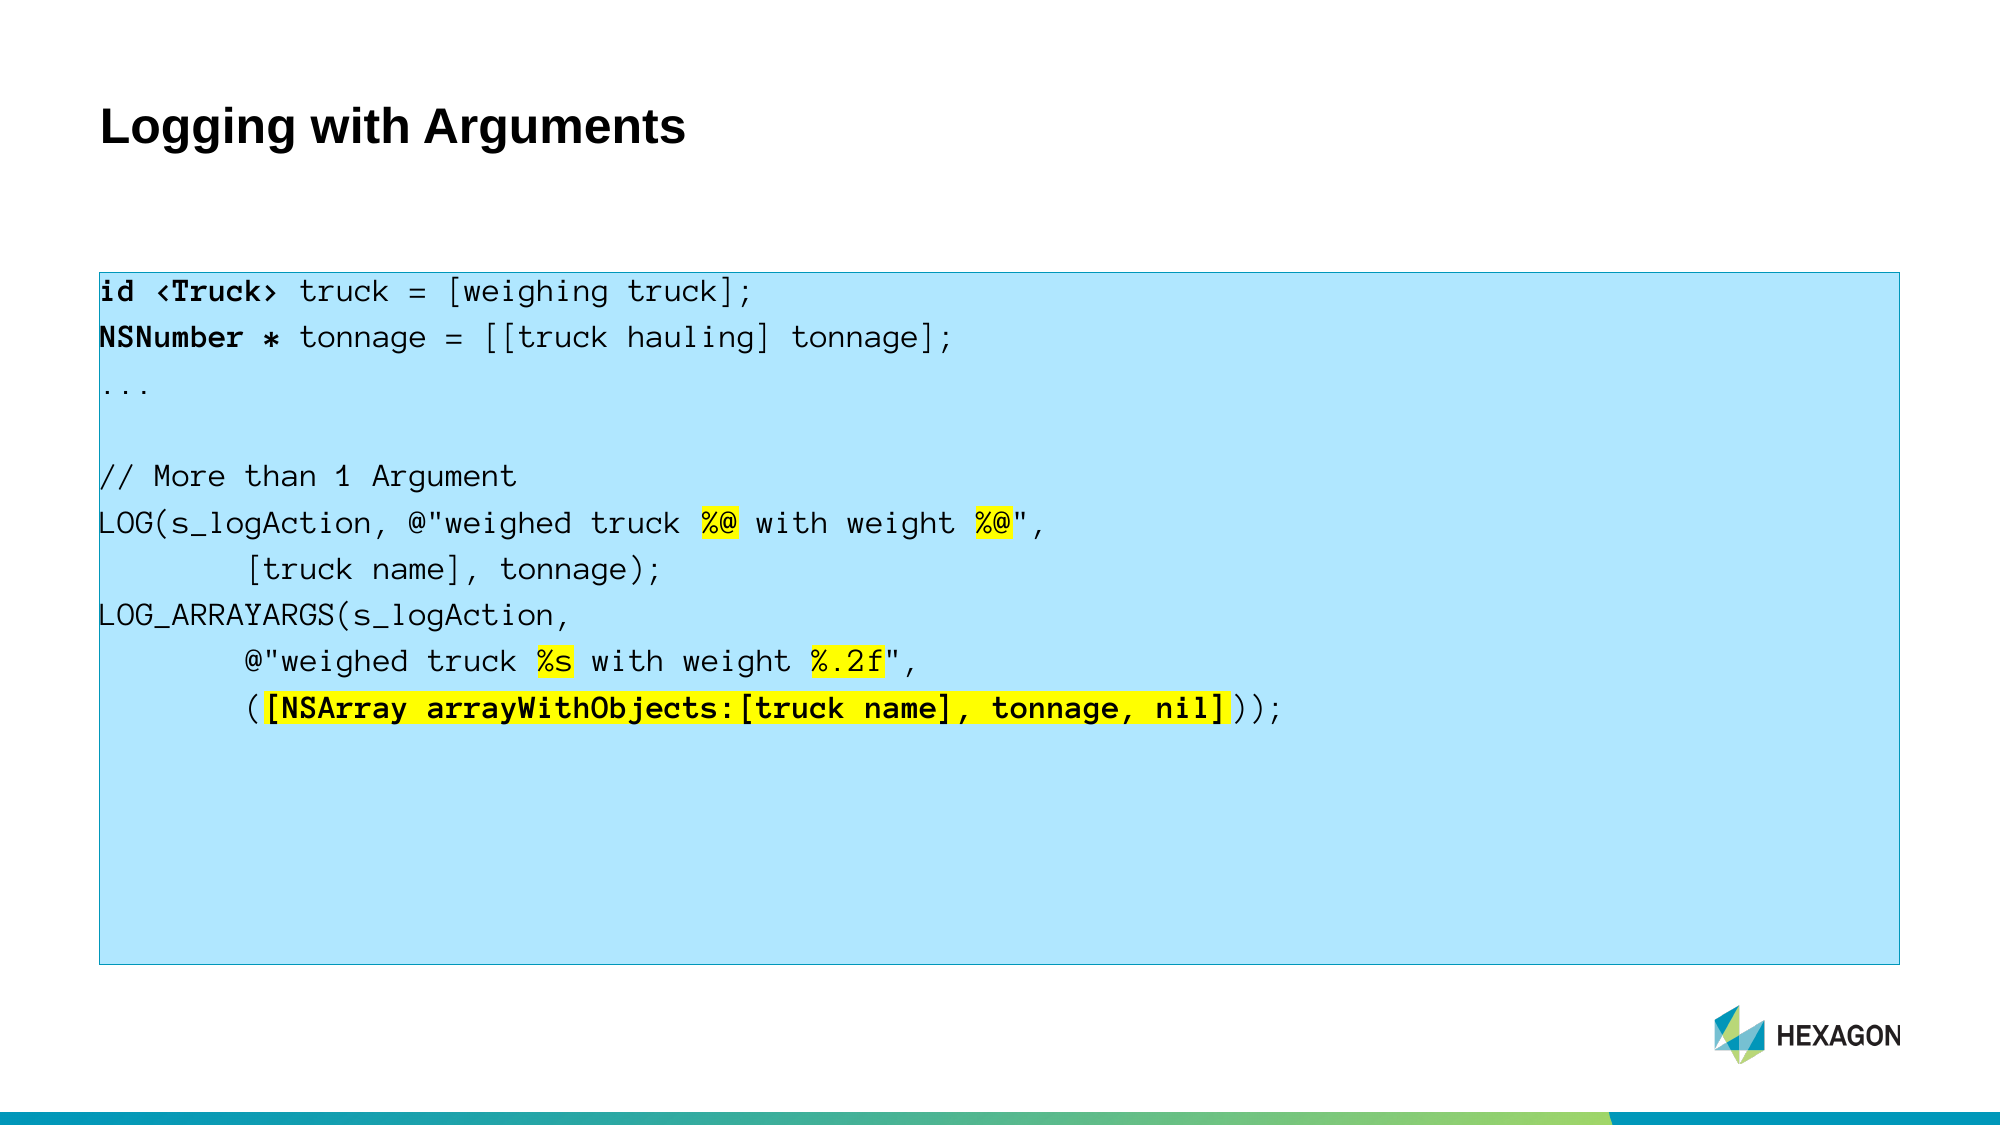

# Logging with Arguments
id <Truck> truck = [weighing truck];
NSNumber * tonnage = [[truck hauling] tonnage];
...

// More than 1 Argument
LOG(s_logAction, @"weighed truck %@ with weight %@",
        [truck name], tonnage);
LOG_ARRAYARGS(s_logAction,
        @"weighed truck %s with weight %.2f",
        ([NSArray arrayWithObjects:[truck name], tonnage, nil]));